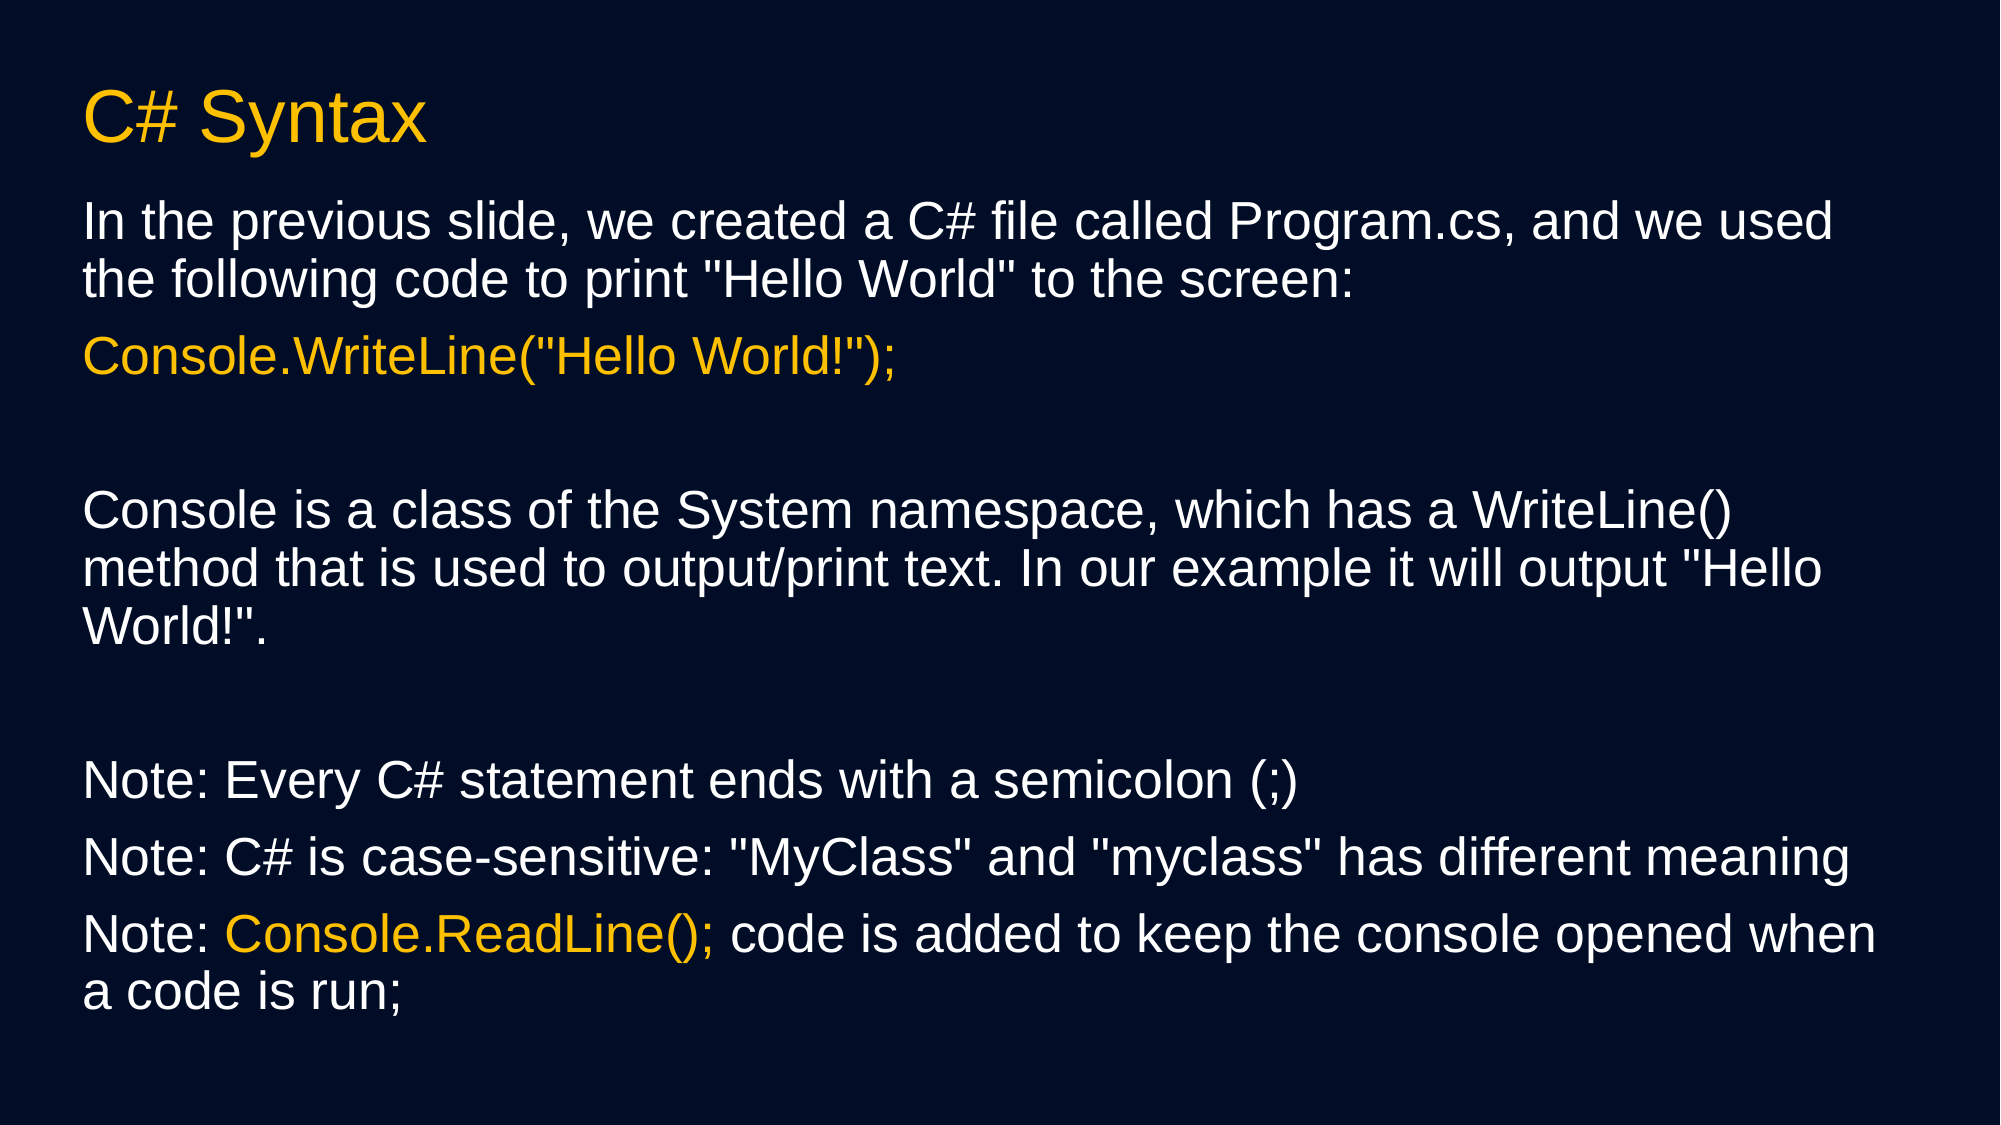

# C# Syntax
In the previous slide, we created a C# file called Program.cs, and we used the following code to print "Hello World" to the screen:
Console.WriteLine("Hello World!");

Console is a class of the System namespace, which has a WriteLine() method that is used to output/print text. In our example it will output "Hello World!".

Note: Every C# statement ends with a semicolon (;)
Note: C# is case-sensitive: "MyClass" and "myclass" has different meaning
Note: Console.ReadLine(); code is added to keep the console opened when a code is run;